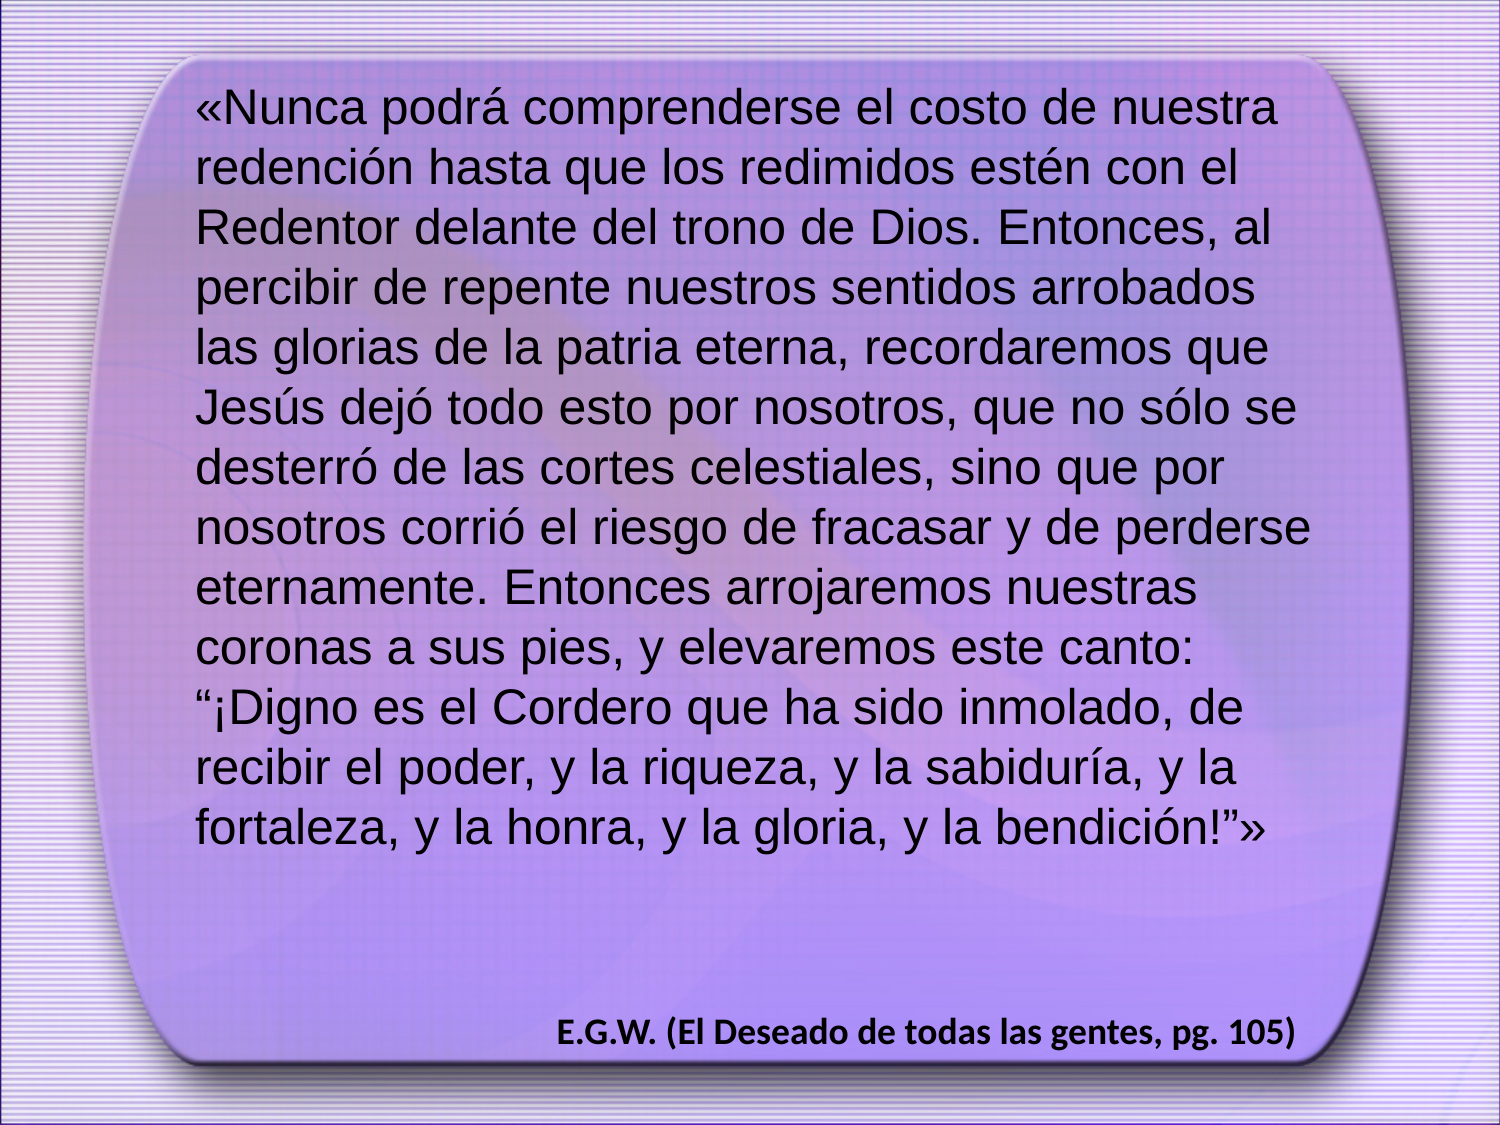

«Nunca podrá comprenderse el costo de nuestra redención hasta que los redimidos estén con el Redentor delante del trono de Dios. Entonces, al percibir de repente nuestros sentidos arrobados las glorias de la patria eterna, recordaremos que Jesús dejó todo esto por nosotros, que no sólo se desterró de las cortes celestiales, sino que por nosotros corrió el riesgo de fracasar y de perderse eternamente. Entonces arrojaremos nuestras coronas a sus pies, y elevaremos este canto: “¡Digno es el Cordero que ha sido inmolado, de recibir el poder, y la riqueza, y la sabiduría, y la fortaleza, y la honra, y la gloria, y la bendición!”»
E.G.W. (El Deseado de todas las gentes, pg. 105)